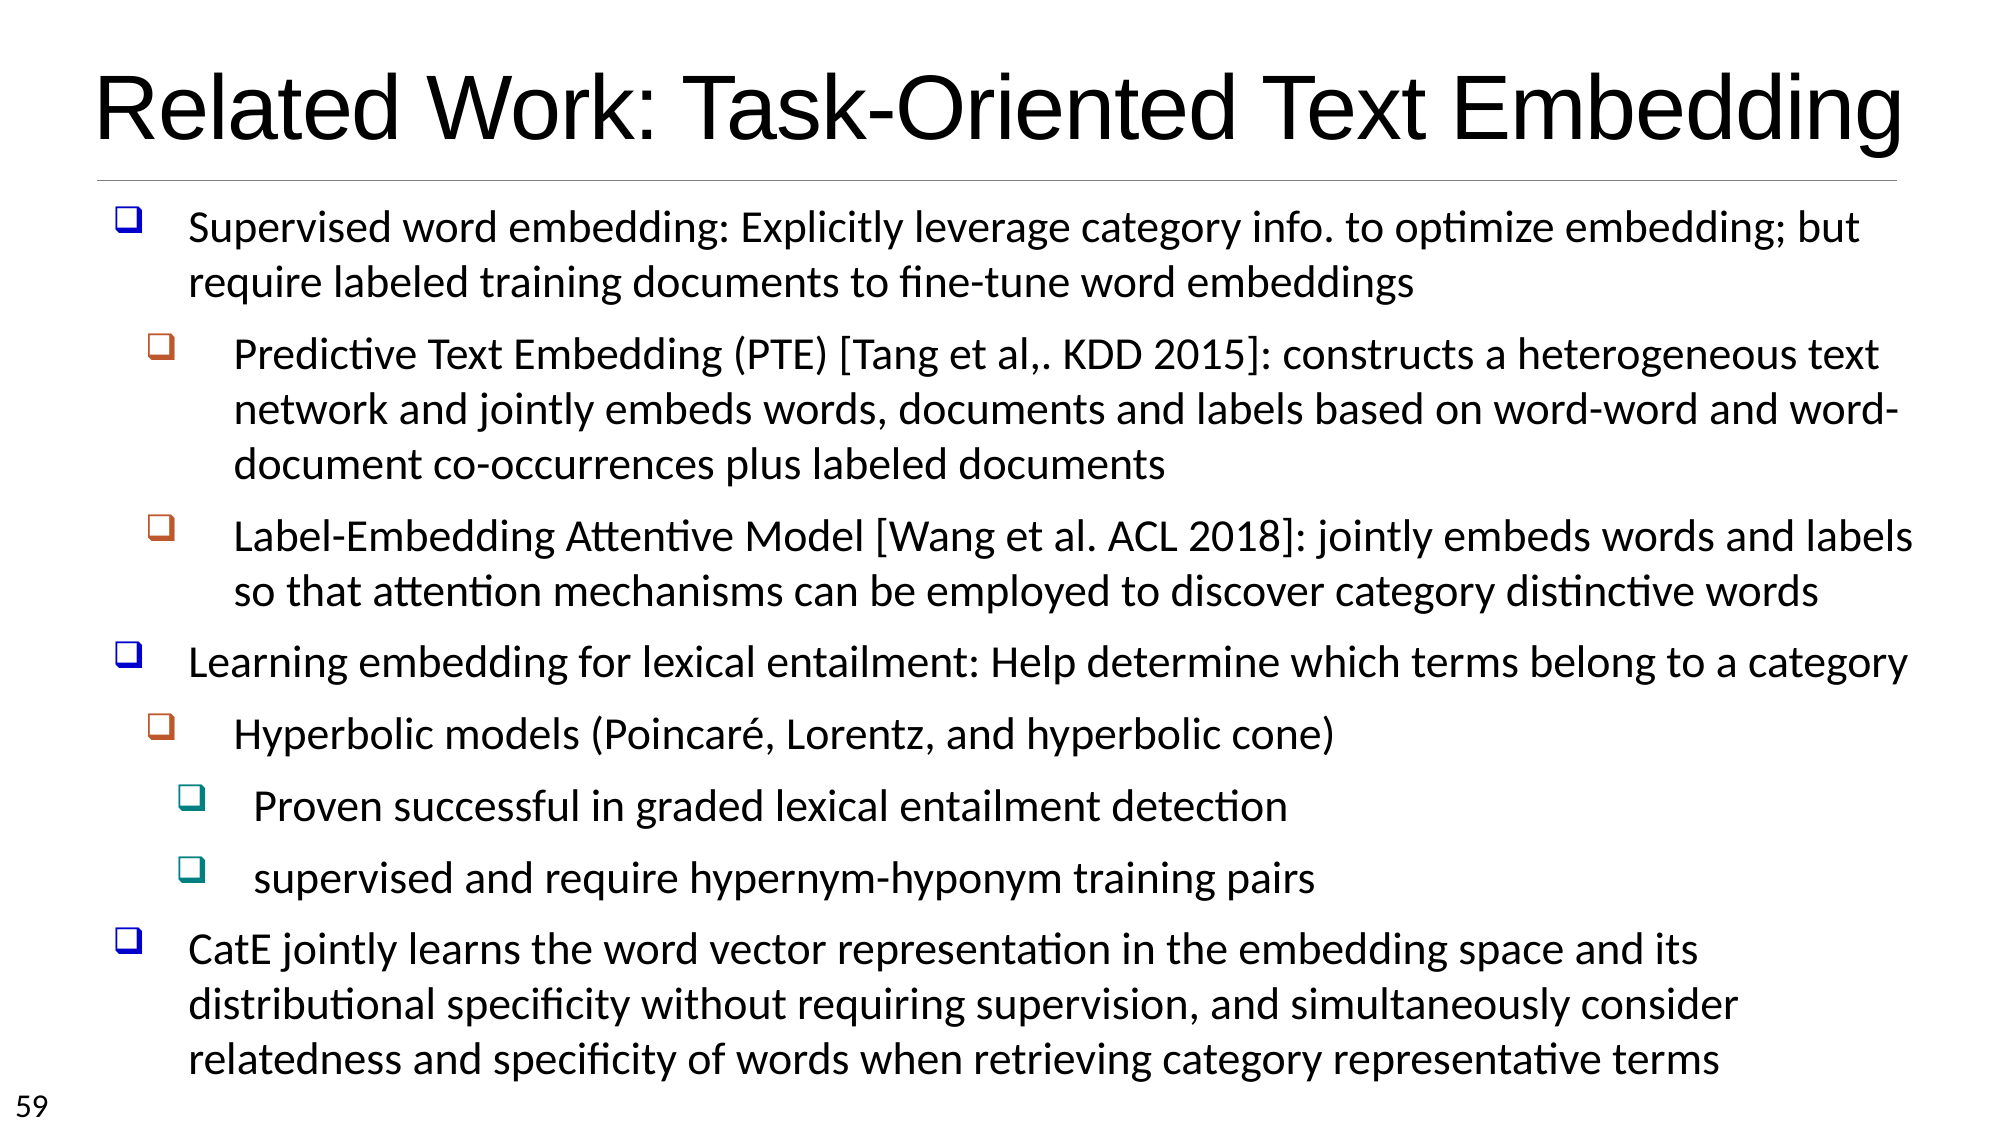

# Related Work: Task-Oriented Text Embedding
Supervised word embedding: Explicitly leverage category info. to optimize embedding; but require labeled training documents to fine-tune word embeddings
Predictive Text Embedding (PTE) [Tang et al,. KDD 2015]: constructs a heterogeneous text network and jointly embeds words, documents and labels based on word-word and word-document co-occurrences plus labeled documents
Label-Embedding Attentive Model [Wang et al. ACL 2018]: jointly embeds words and labels so that attention mechanisms can be employed to discover category distinctive words
Learning embedding for lexical entailment: Help determine which terms belong to a category
Hyperbolic models (Poincaré, Lorentz, and hyperbolic cone)
Proven successful in graded lexical entailment detection
supervised and require hypernym-hyponym training pairs
CatE jointly learns the word vector representation in the embedding space and its distributional specificity without requiring supervision, and simultaneously consider relatedness and specificity of words when retrieving category representative terms